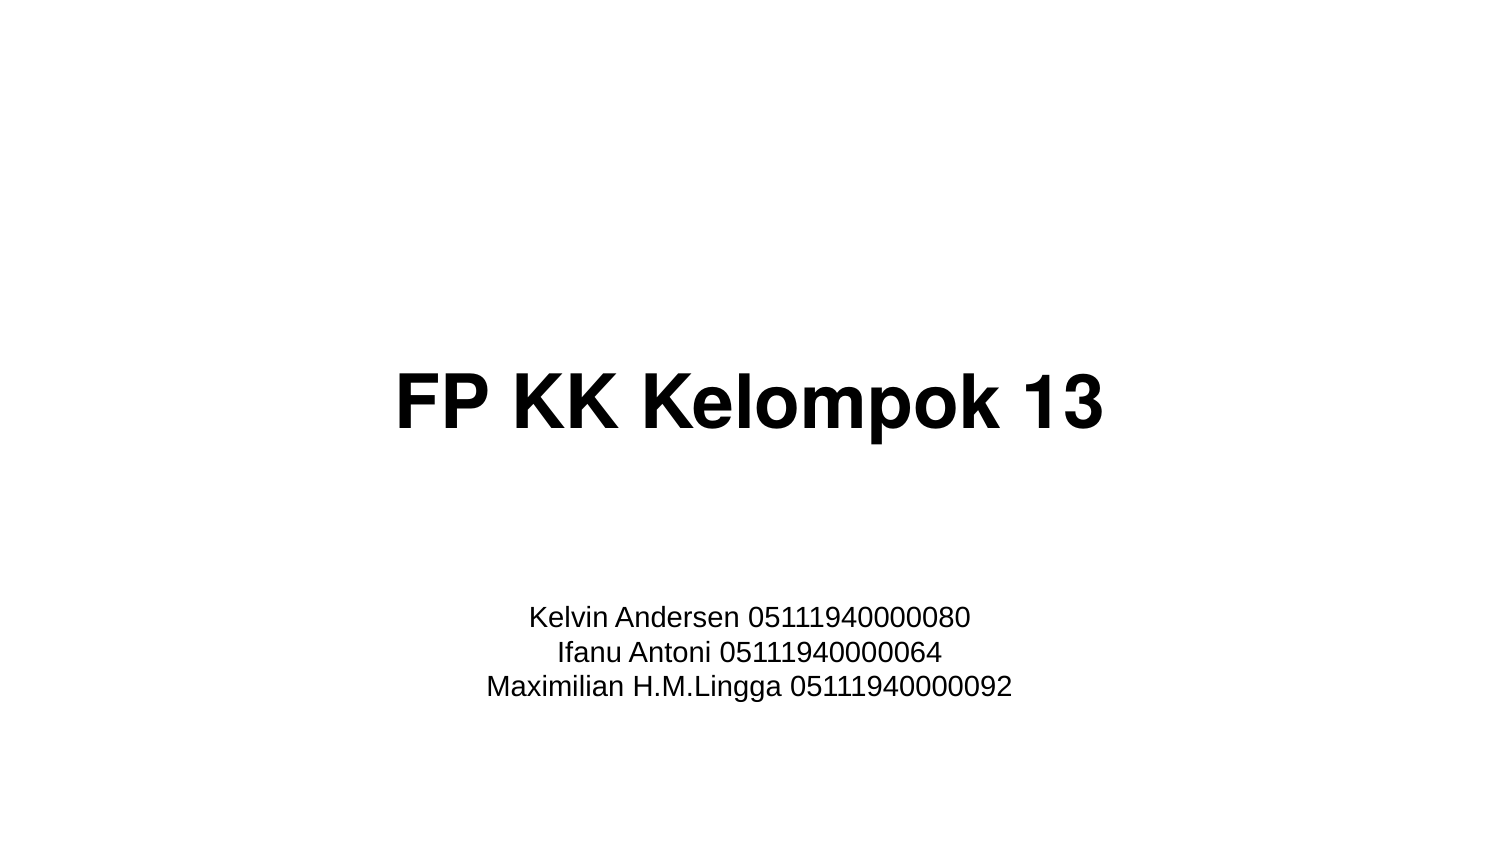

# FP KK Kelompok 13
Kelvin Andersen 05111940000080
Ifanu Antoni 05111940000064
Maximilian H.M.Lingga 05111940000092